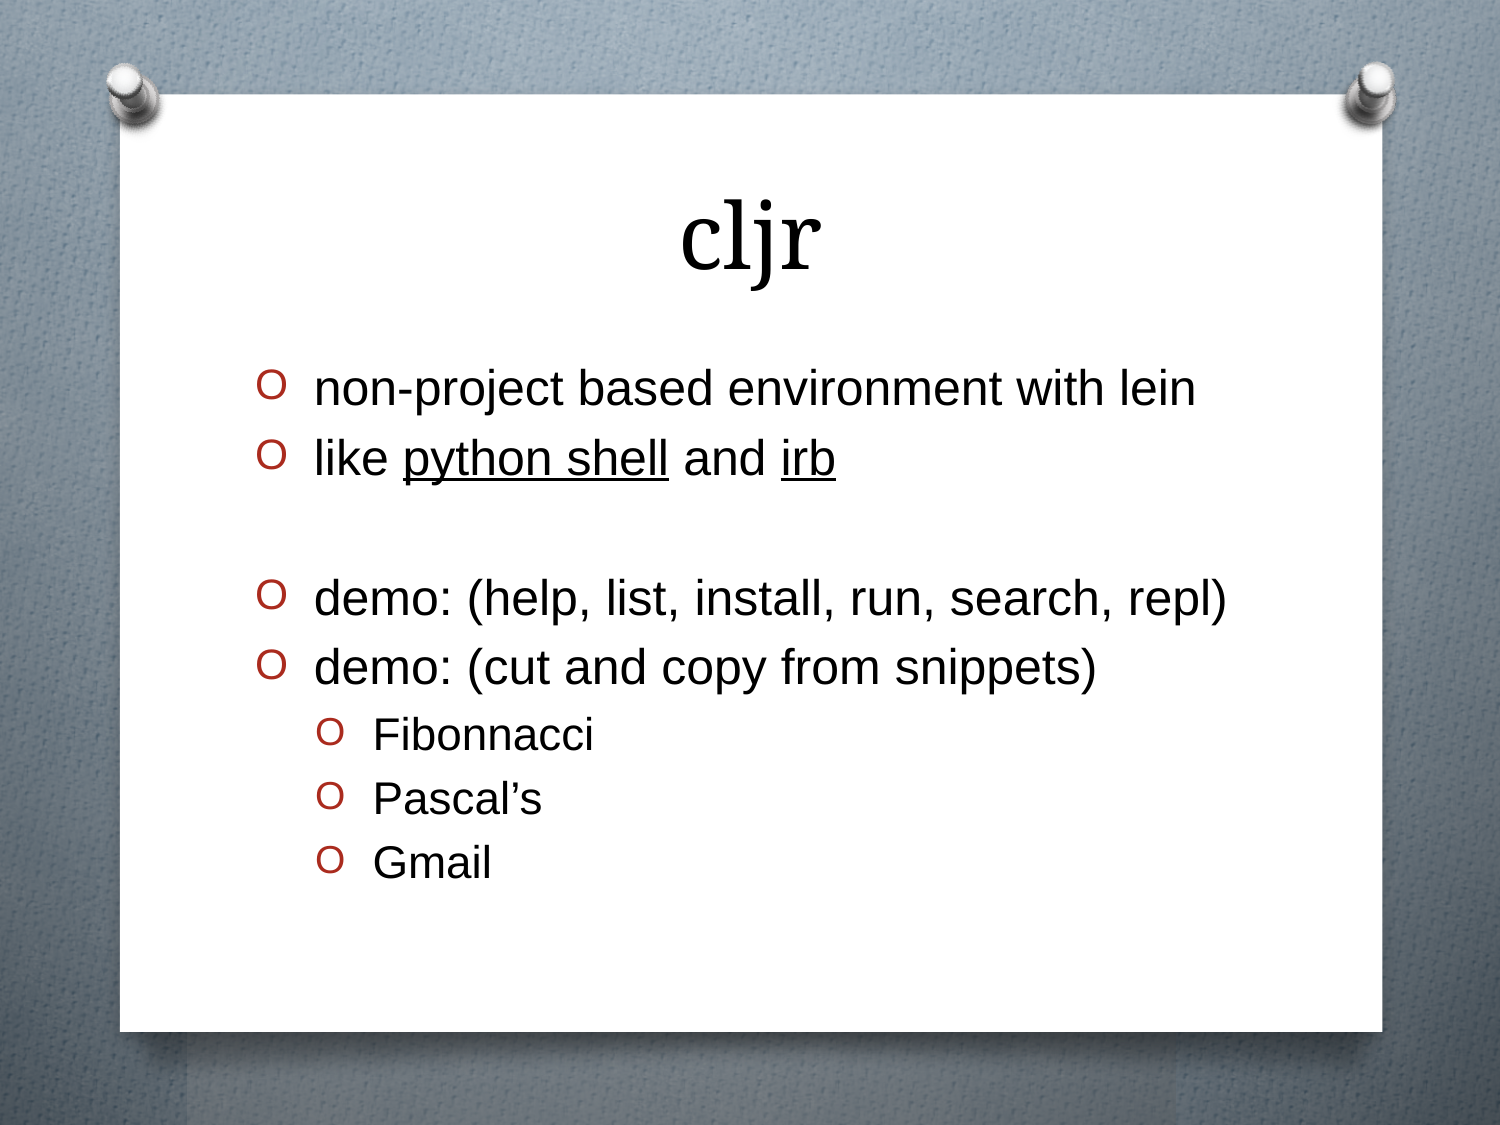

# cljr
 non-project based environment with lein
 like python shell and irb

 demo: (help, list, install, run, search, repl)
 demo: (cut and copy from snippets)
 Fibonnacci
 Pascal’s
 Gmail